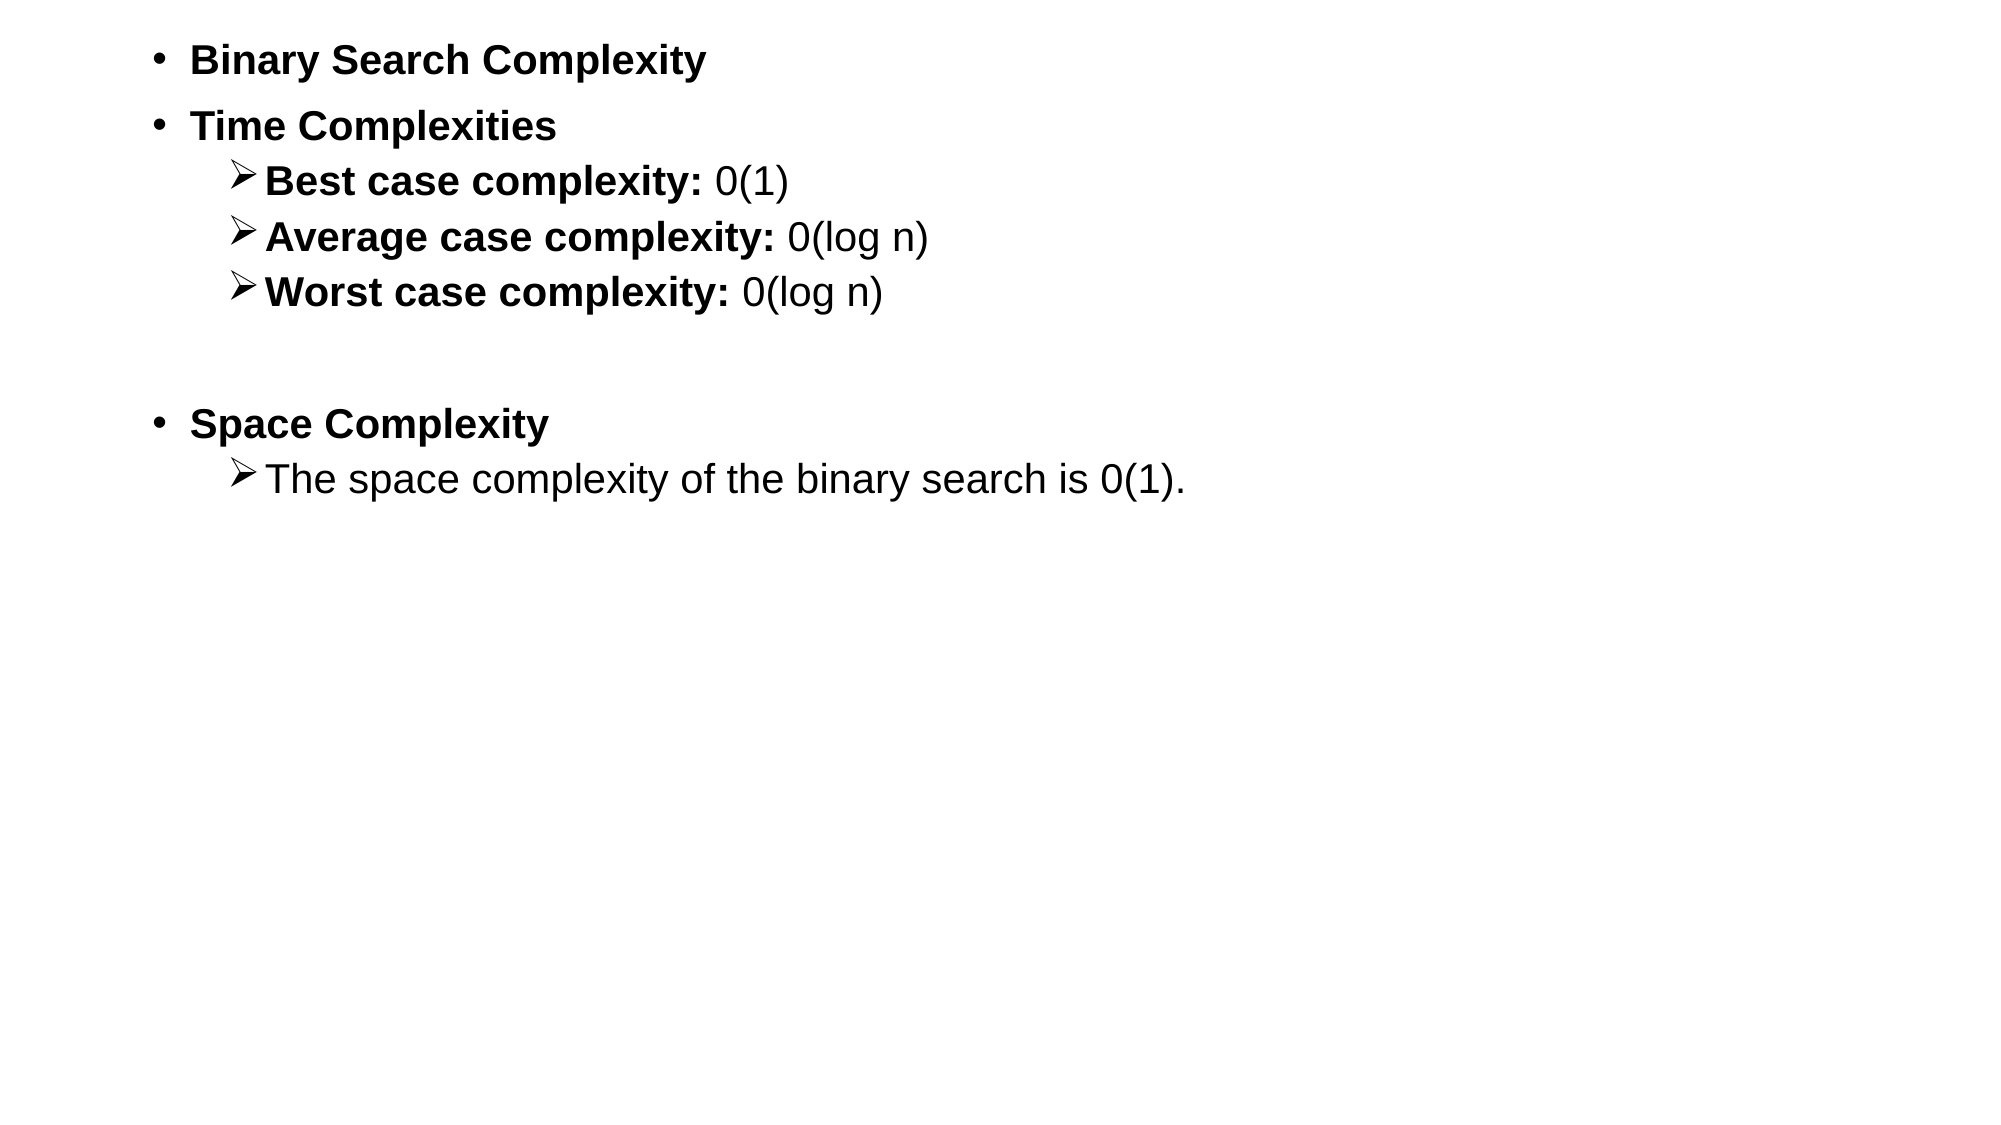

Binary Search Complexity
Time Complexities
Best case complexity: 0(1)
Average case complexity: 0(log n)
Worst case complexity: 0(log n)

Space Complexity
The space complexity of the binary search is 0(1).